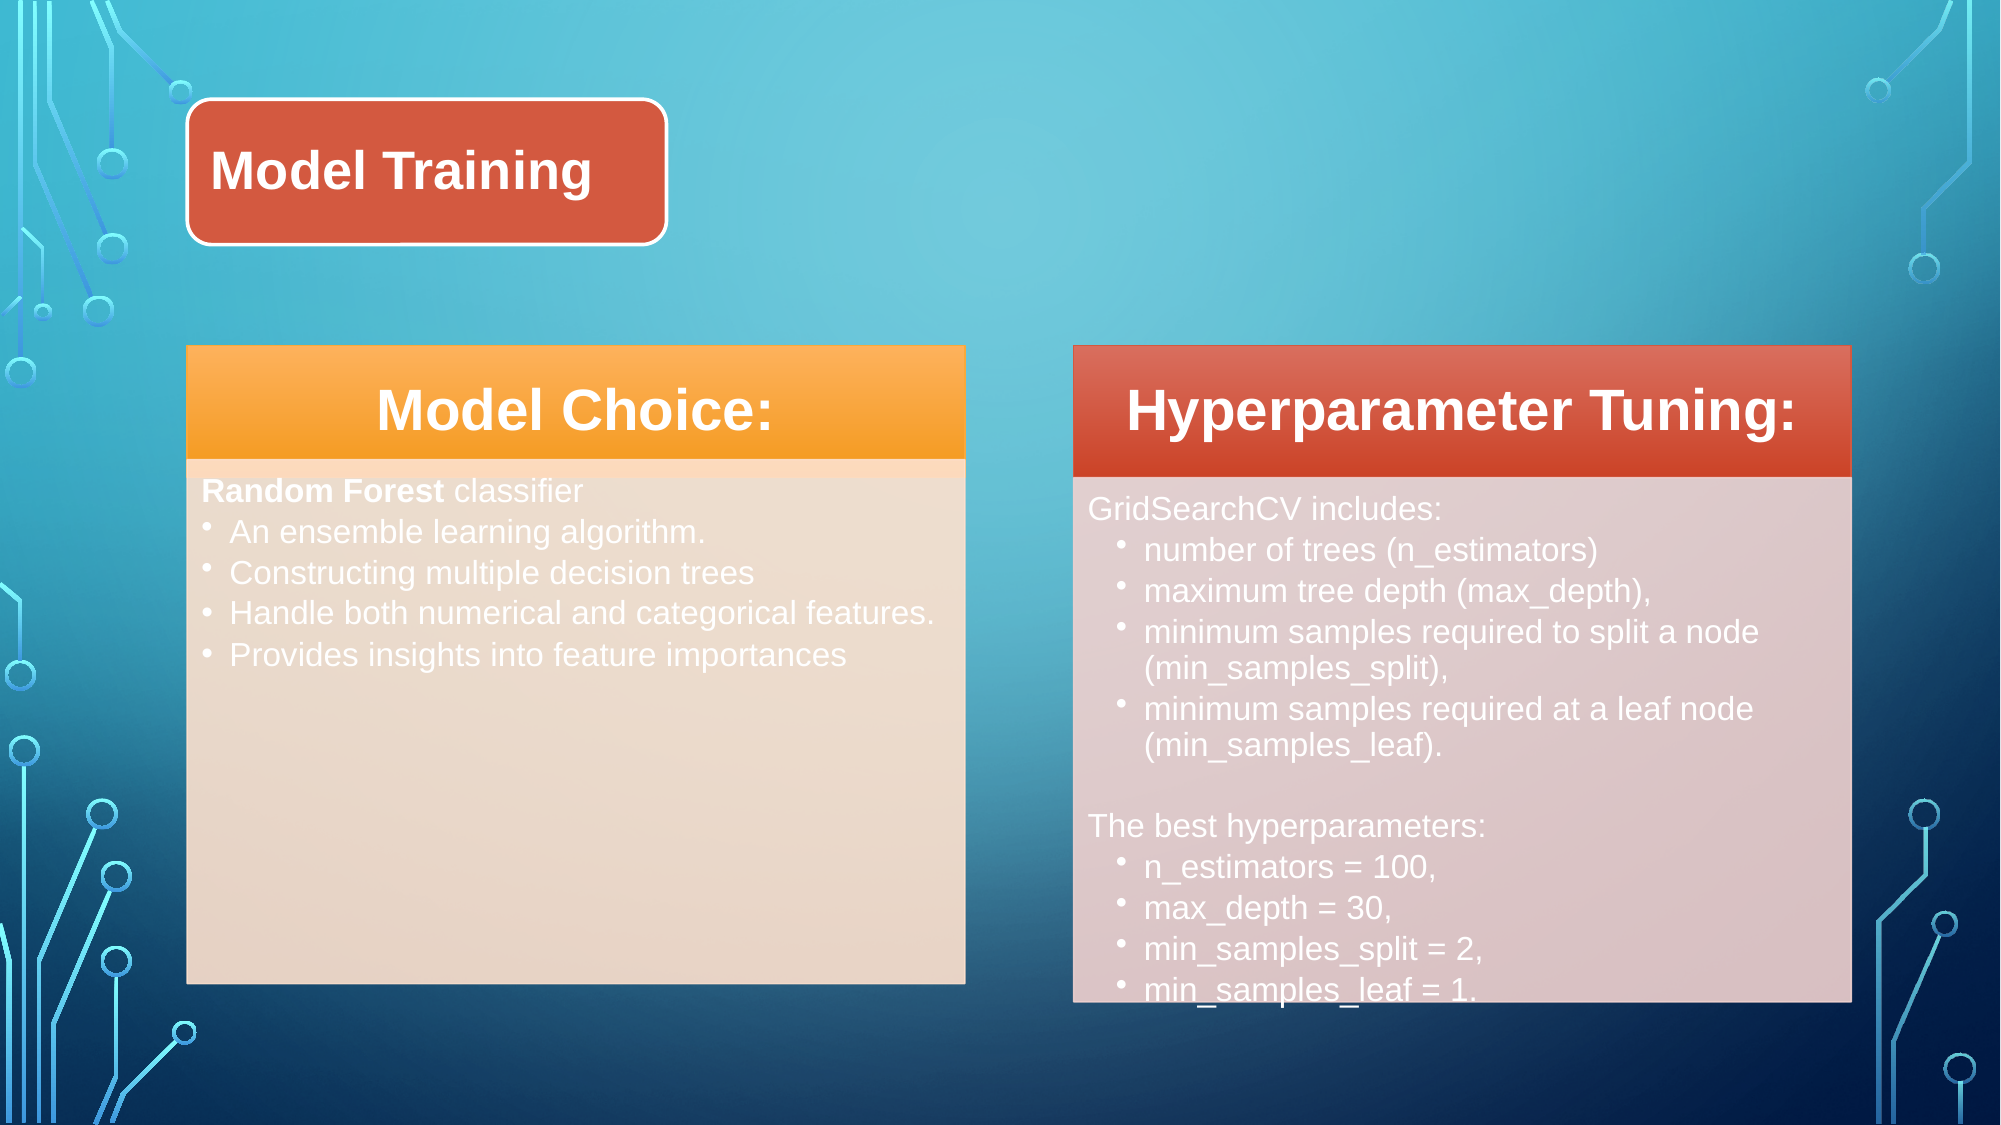

Model Training
Model Choice:
Random Forest classifier
An ensemble learning algorithm.
Constructing multiple decision trees
Handle both numerical and categorical features.
Provides insights into feature importances
Hyperparameter Tuning:
GridSearchCV includes:
number of trees (n_estimators)
maximum tree depth (max_depth),
minimum samples required to split a node (min_samples_split),
minimum samples required at a leaf node (min_samples_leaf).

The best hyperparameters:
n_estimators = 100,
max_depth = 30,
min_samples_split = 2,
min_samples_leaf = 1.